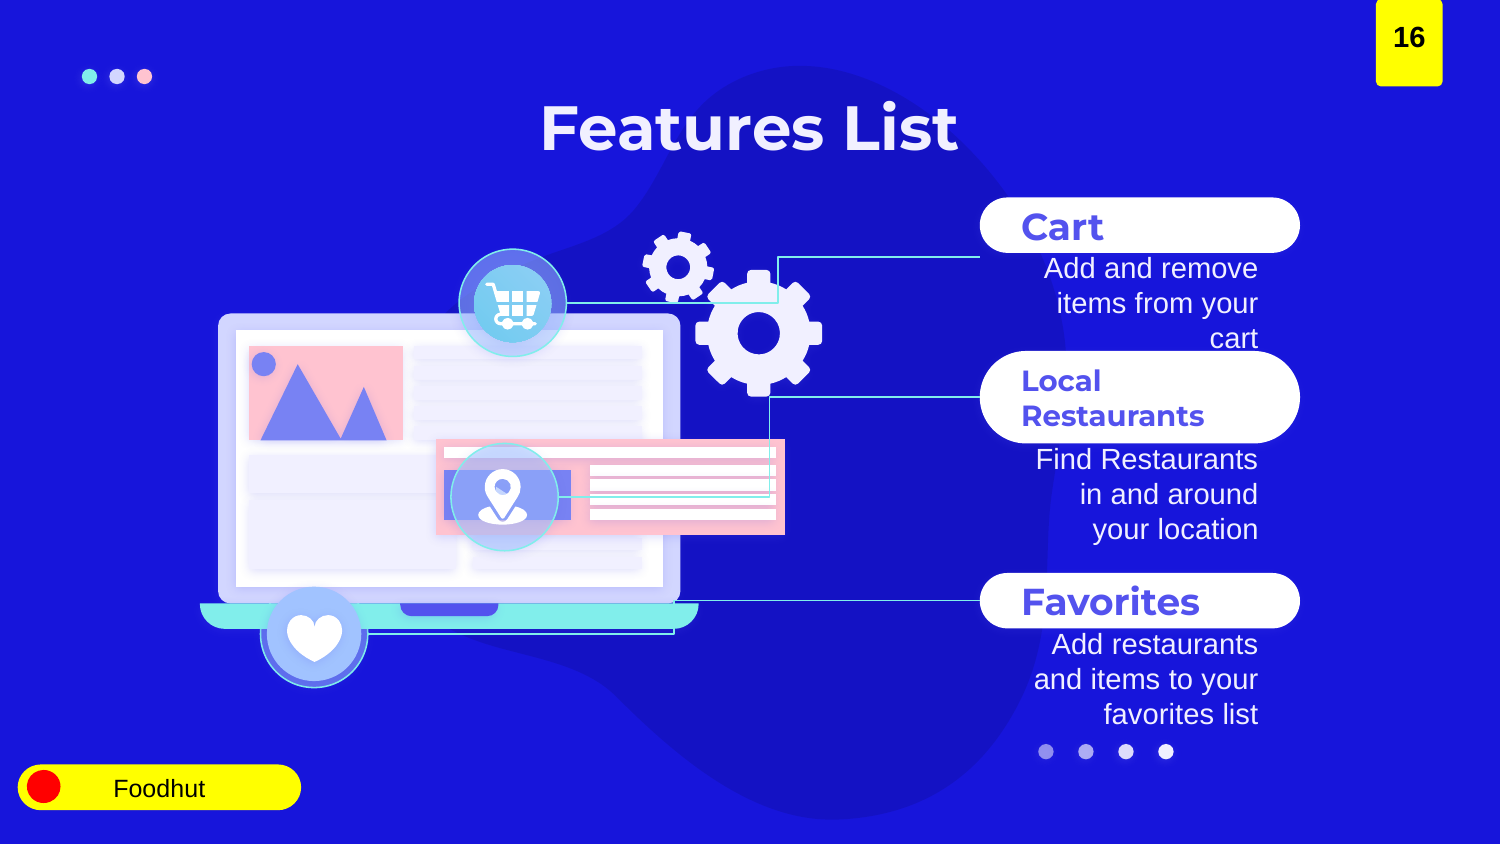

16

# Features List

Cart

Add and remove items from your cart

Local Restaurants

Find Restaurants in and around your location

Favorites
Add restaurants and items to your favorites list
Foodhut